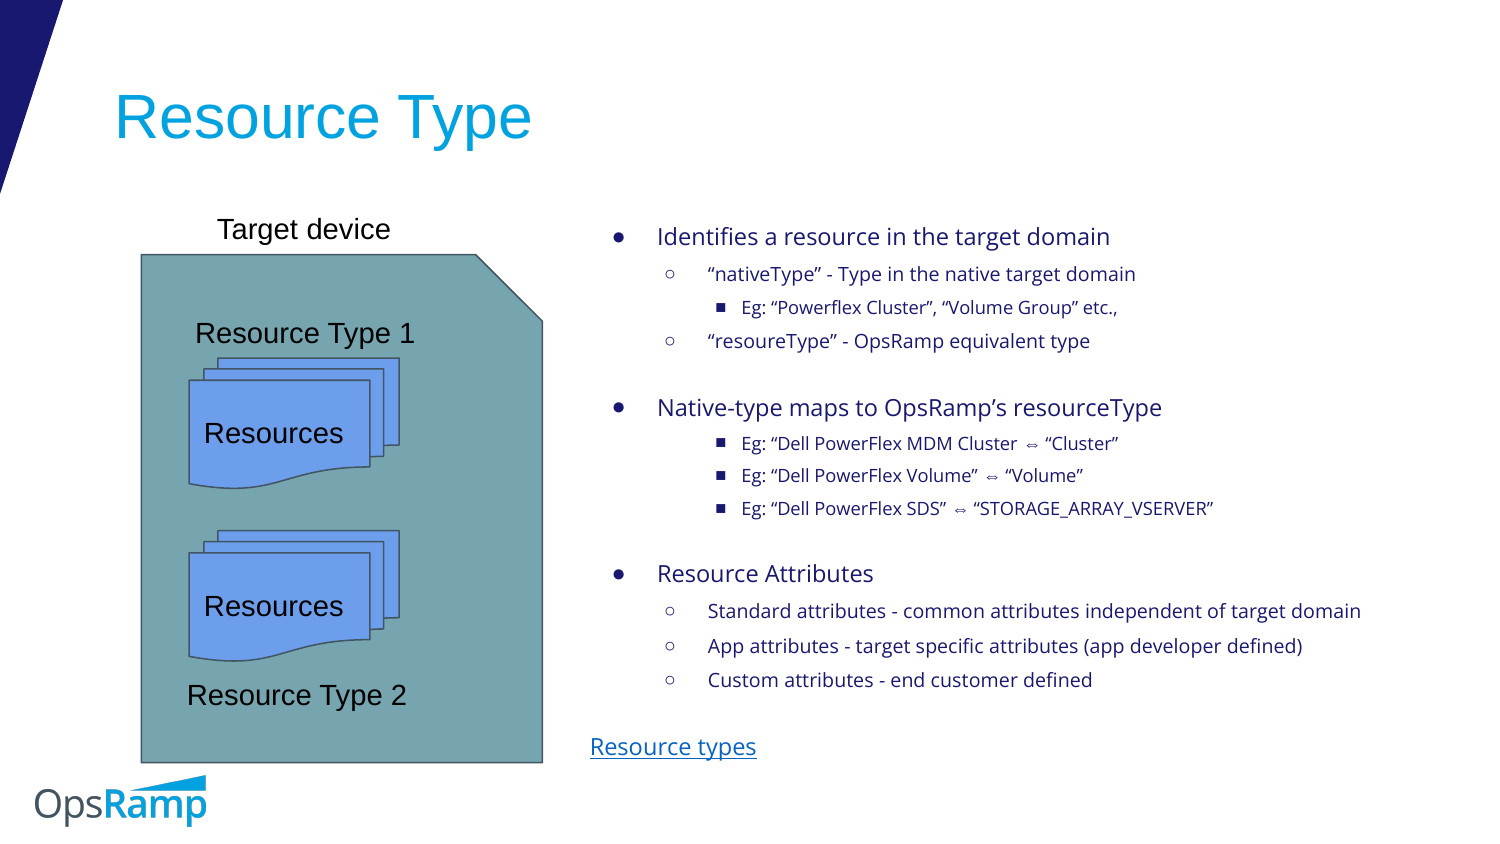

# Resource Type
Target device
Identifies a resource in the target domain
“nativeType” - Type in the native target domain
Eg: “Powerflex Cluster”, “Volume Group” etc.,
“resoureType” - OpsRamp equivalent type

Native-type maps to OpsRamp’s resourceType
Eg: “Dell PowerFlex MDM Cluster ⇔ “Cluster”
Eg: “Dell PowerFlex Volume” ⇔ “Volume”
Eg: “Dell PowerFlex SDS” ⇔ “STORAGE_ARRAY_VSERVER”

Resource Attributes
Standard attributes - common attributes independent of target domain
App attributes - target specific attributes (app developer defined)
Custom attributes - end customer defined

Resource types

Resource Type 1
Resources
Resources
Resource Type 2